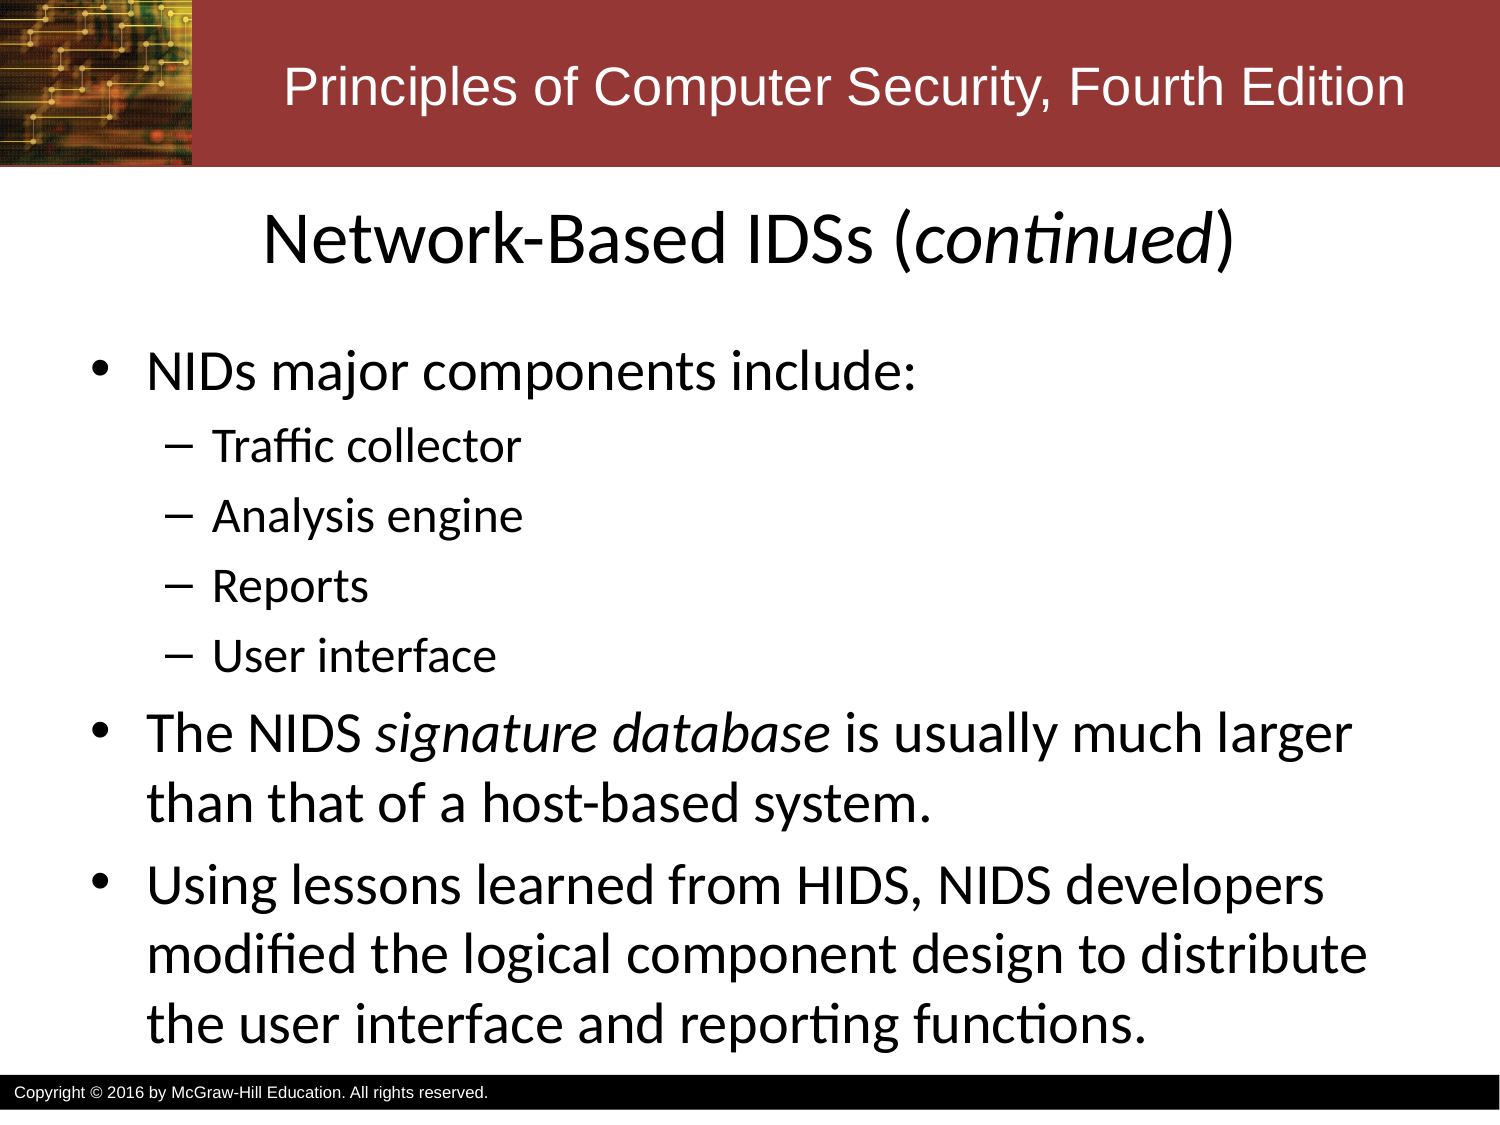

# Network-Based IDSs (continued)
NIDs major components include:
Traffic collector
Analysis engine
Reports
User interface
The NIDS signature database is usually much larger than that of a host-based system.
Using lessons learned from HIDS, NIDS developers modified the logical component design to distribute the user interface and reporting functions.